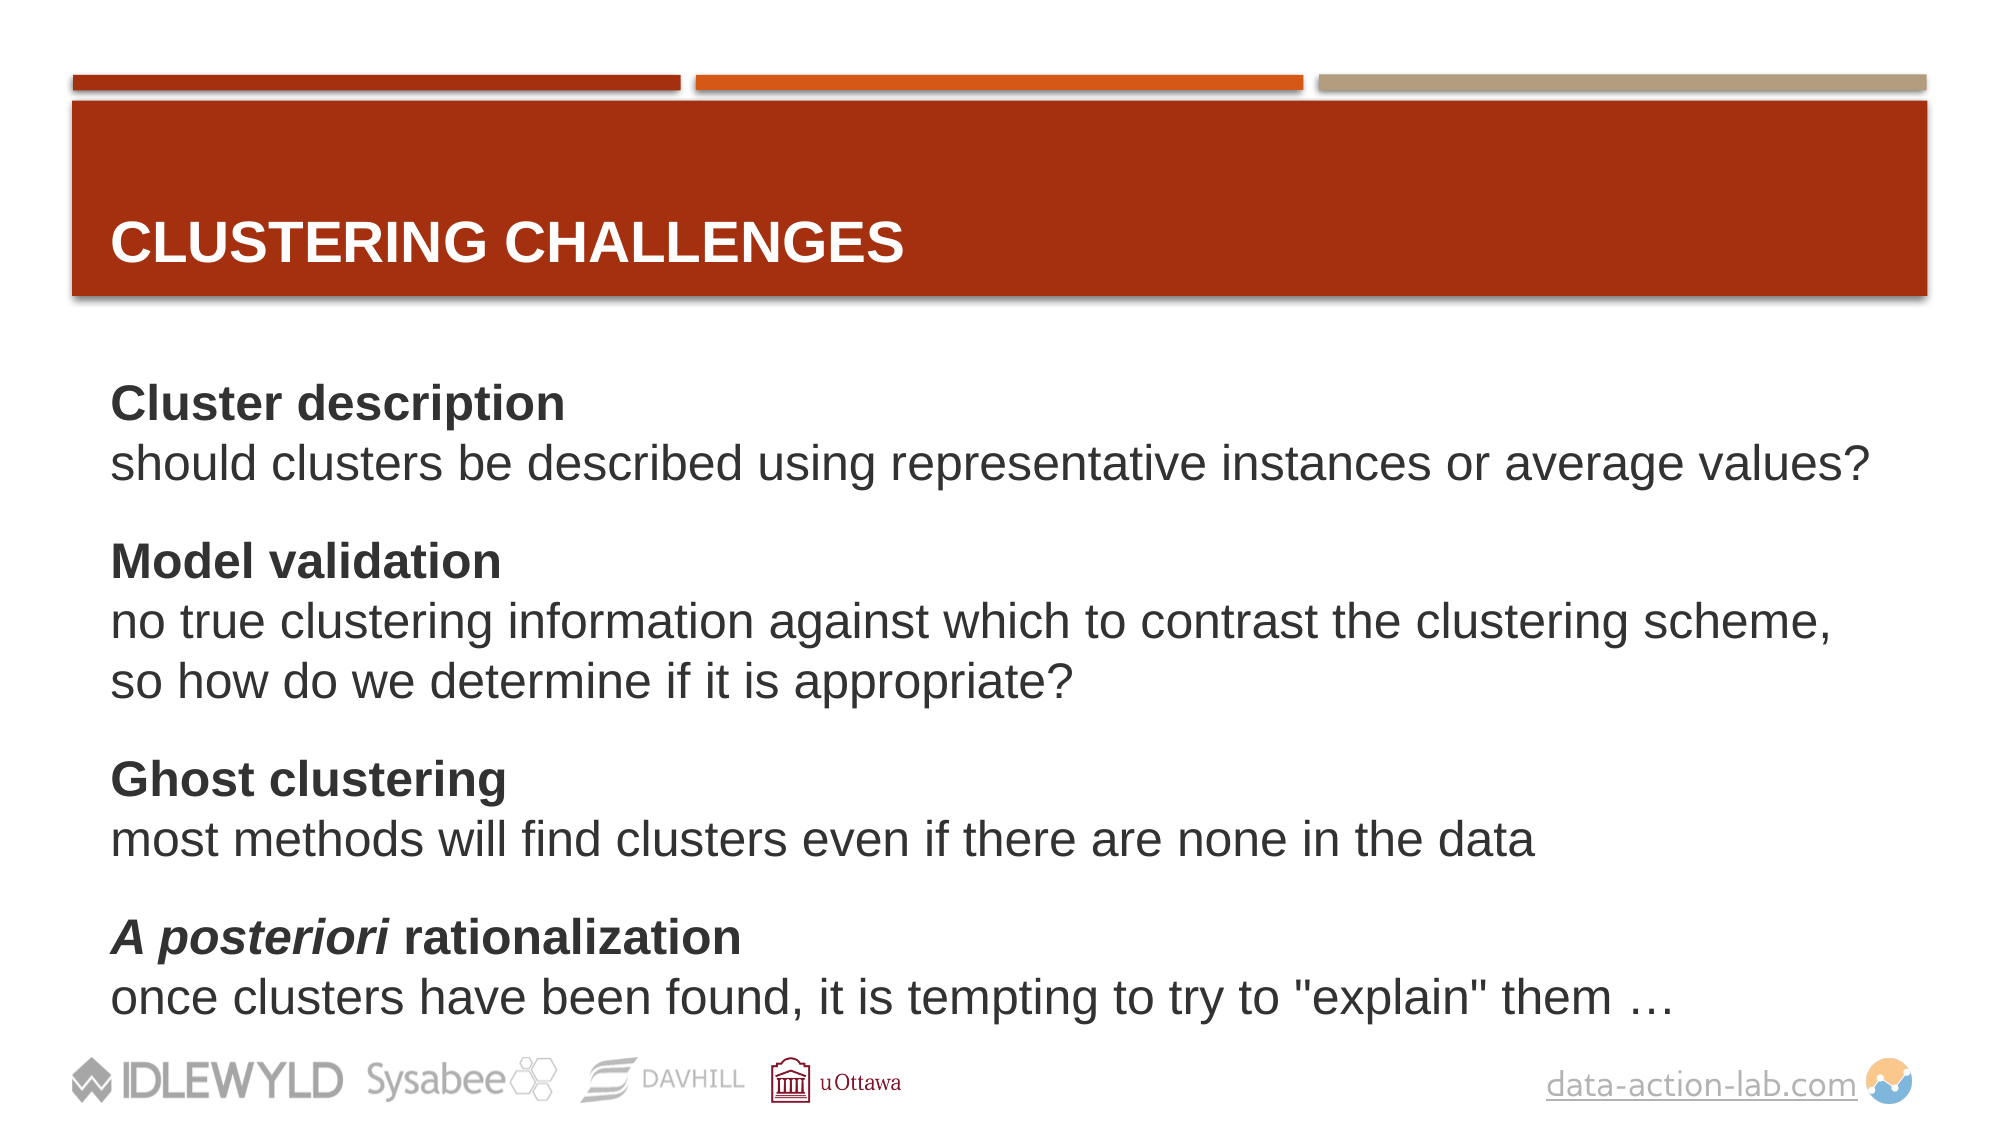

# Clustering Challenges
Cluster description
should clusters be described using representative instances or average values?

Model validation
no true clustering information against which to contrast the clustering scheme, so how do we determine if it is appropriate?

Ghost clustering
most methods will find clusters even if there are none in the data

A posteriori rationalization
once clusters have been found, it is tempting to try to "explain" them …